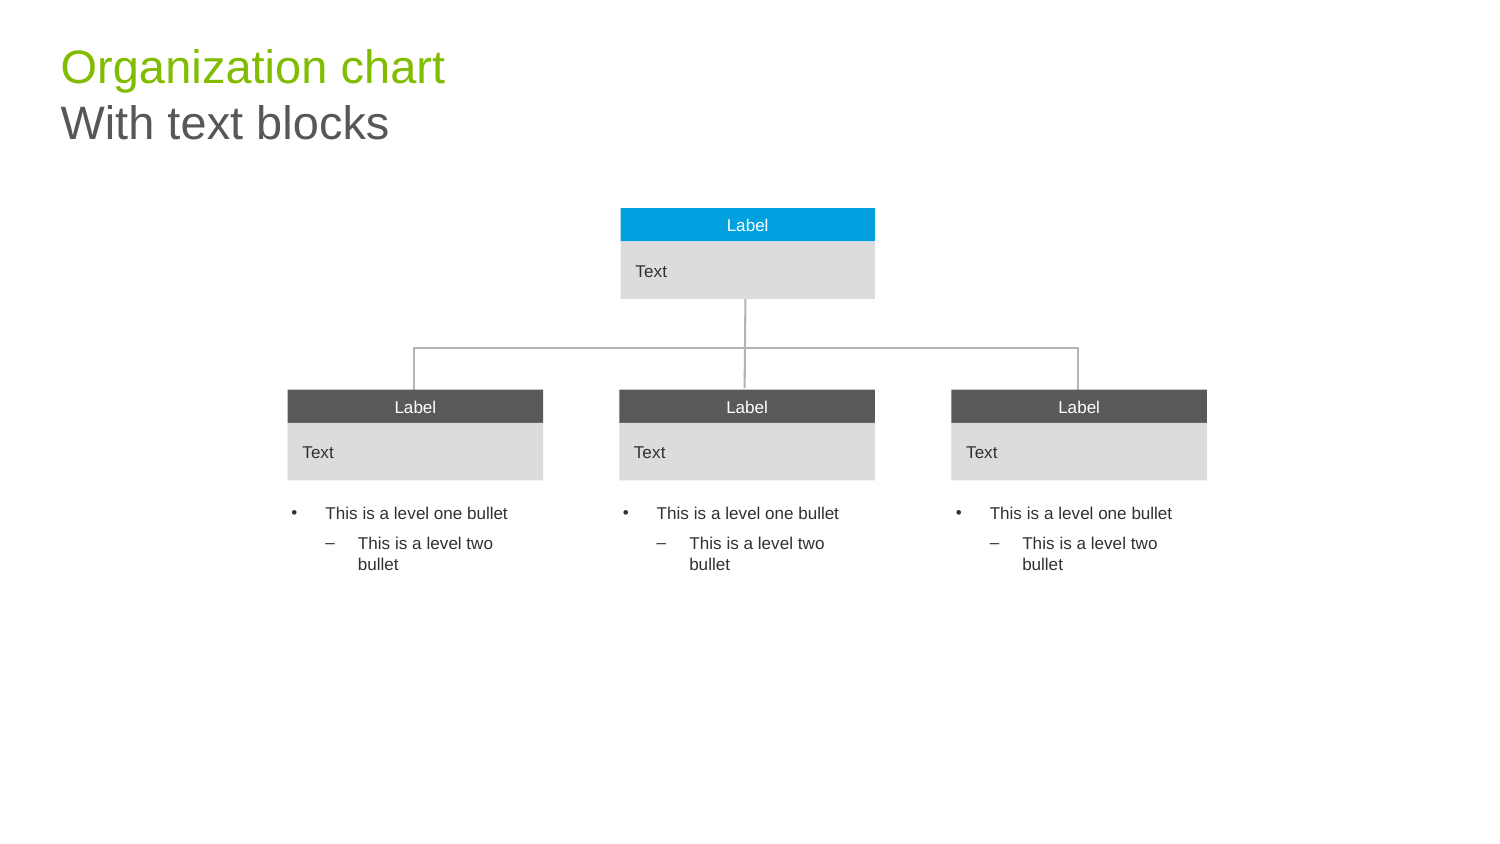

# Organization chart With text blocks
Label
Text
Label
Text
Label
Text
Label
Text
This is a level one bullet
This is a level two bullet
This is a level one bullet
This is a level two bullet
This is a level one bullet
This is a level two bullet